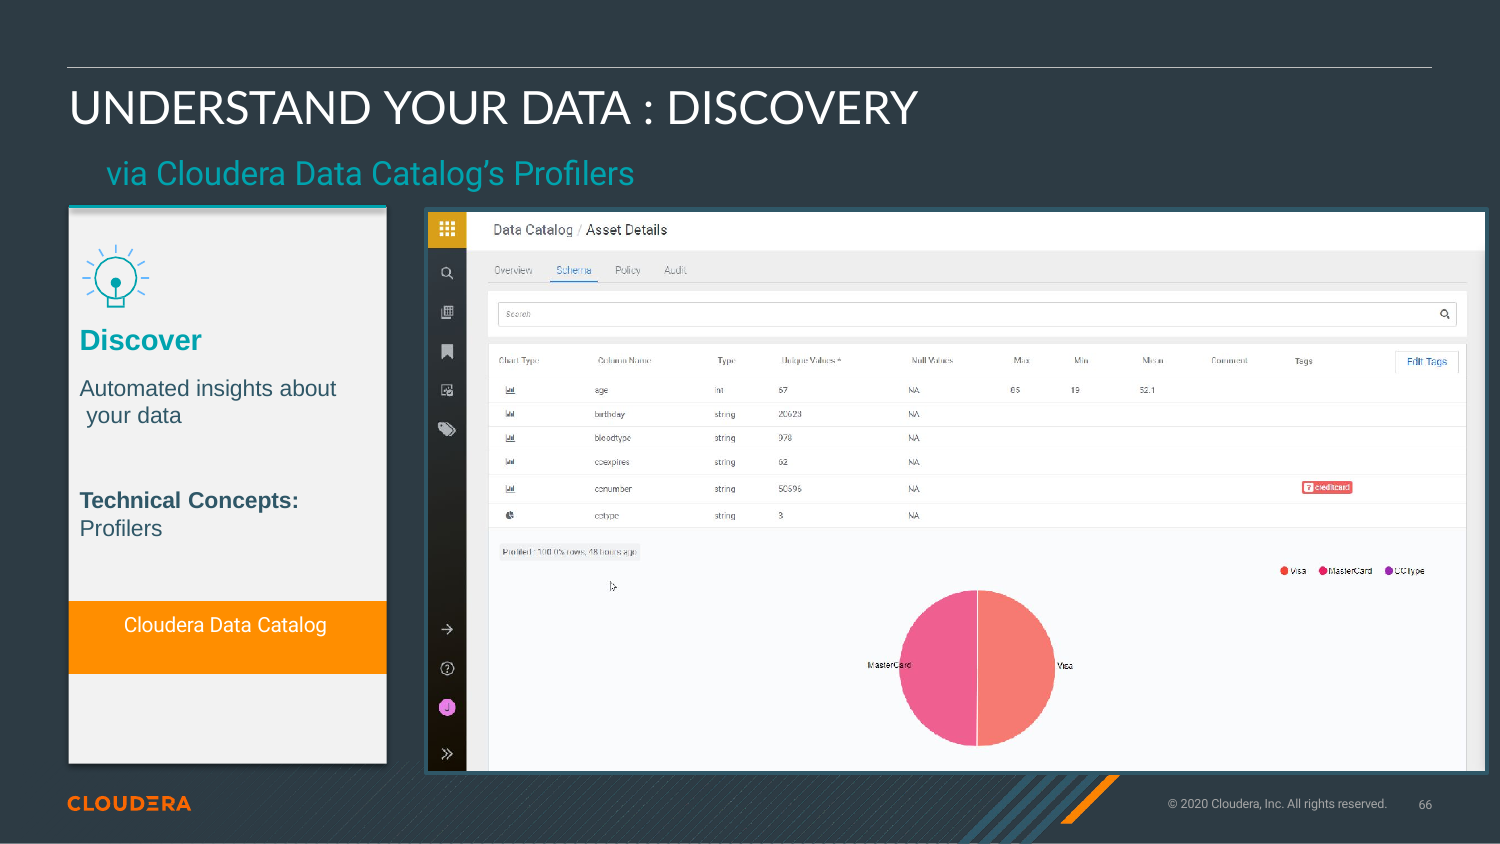

# UNDERSTAND YOUR DATA : DISCOVERY
via Cloudera Data Catalog’s Proﬁlers

Discover
Automated insights about  your data

Technical Concepts:
Profilers

Cloudera Data Catalog
© 2020 Cloudera, Inc. All rights reserved.
66